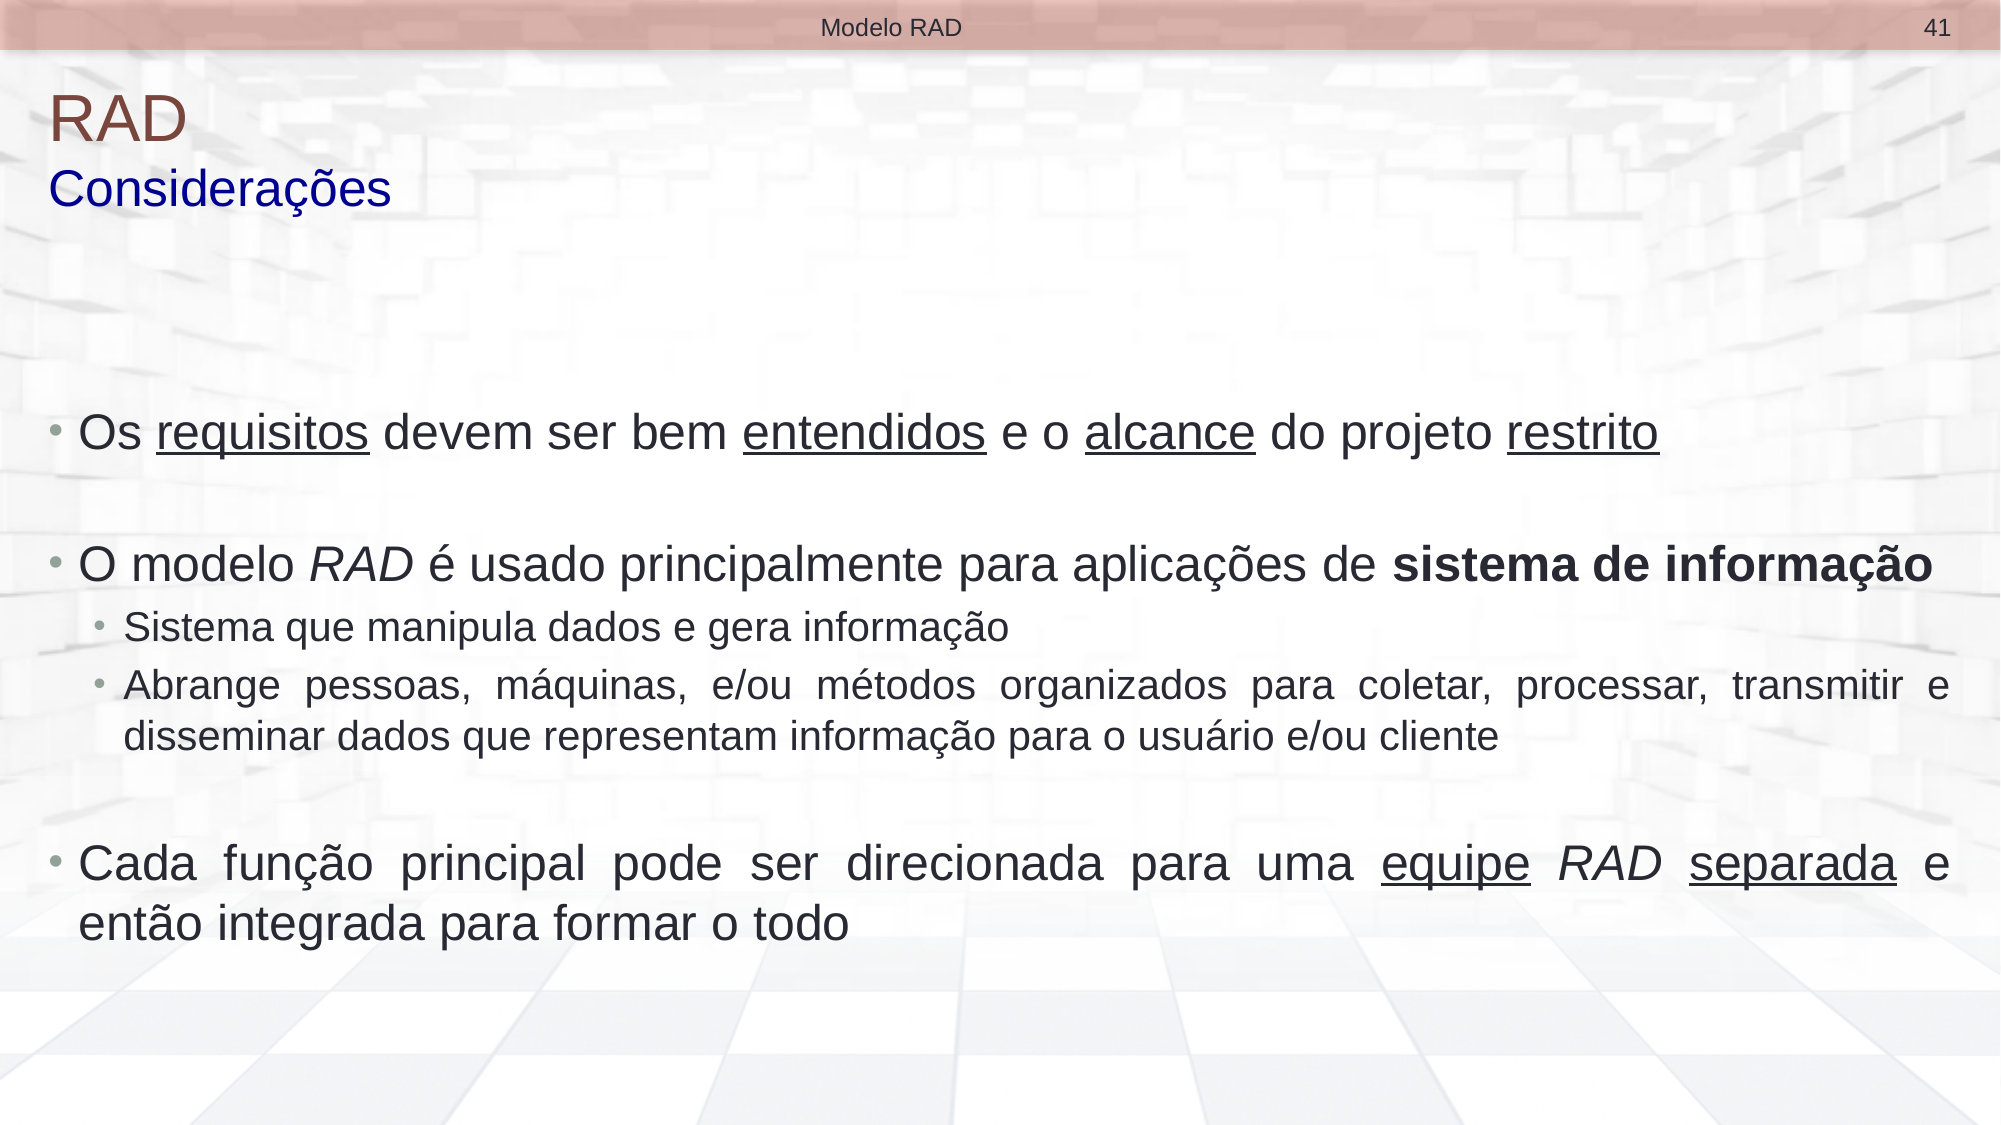

41
Modelo RAD
# RAD Considerações
Os requisitos devem ser bem entendidos e o alcance do projeto restrito

O modelo RAD é usado principalmente para aplicações de sistema de informação
Sistema que manipula dados e gera informação
Abrange pessoas, máquinas, e/ou métodos organizados para coletar, processar, transmitir e disseminar dados que representam informação para o usuário e/ou cliente

Cada função principal pode ser direcionada para uma equipe RAD separada e então integrada para formar o todo